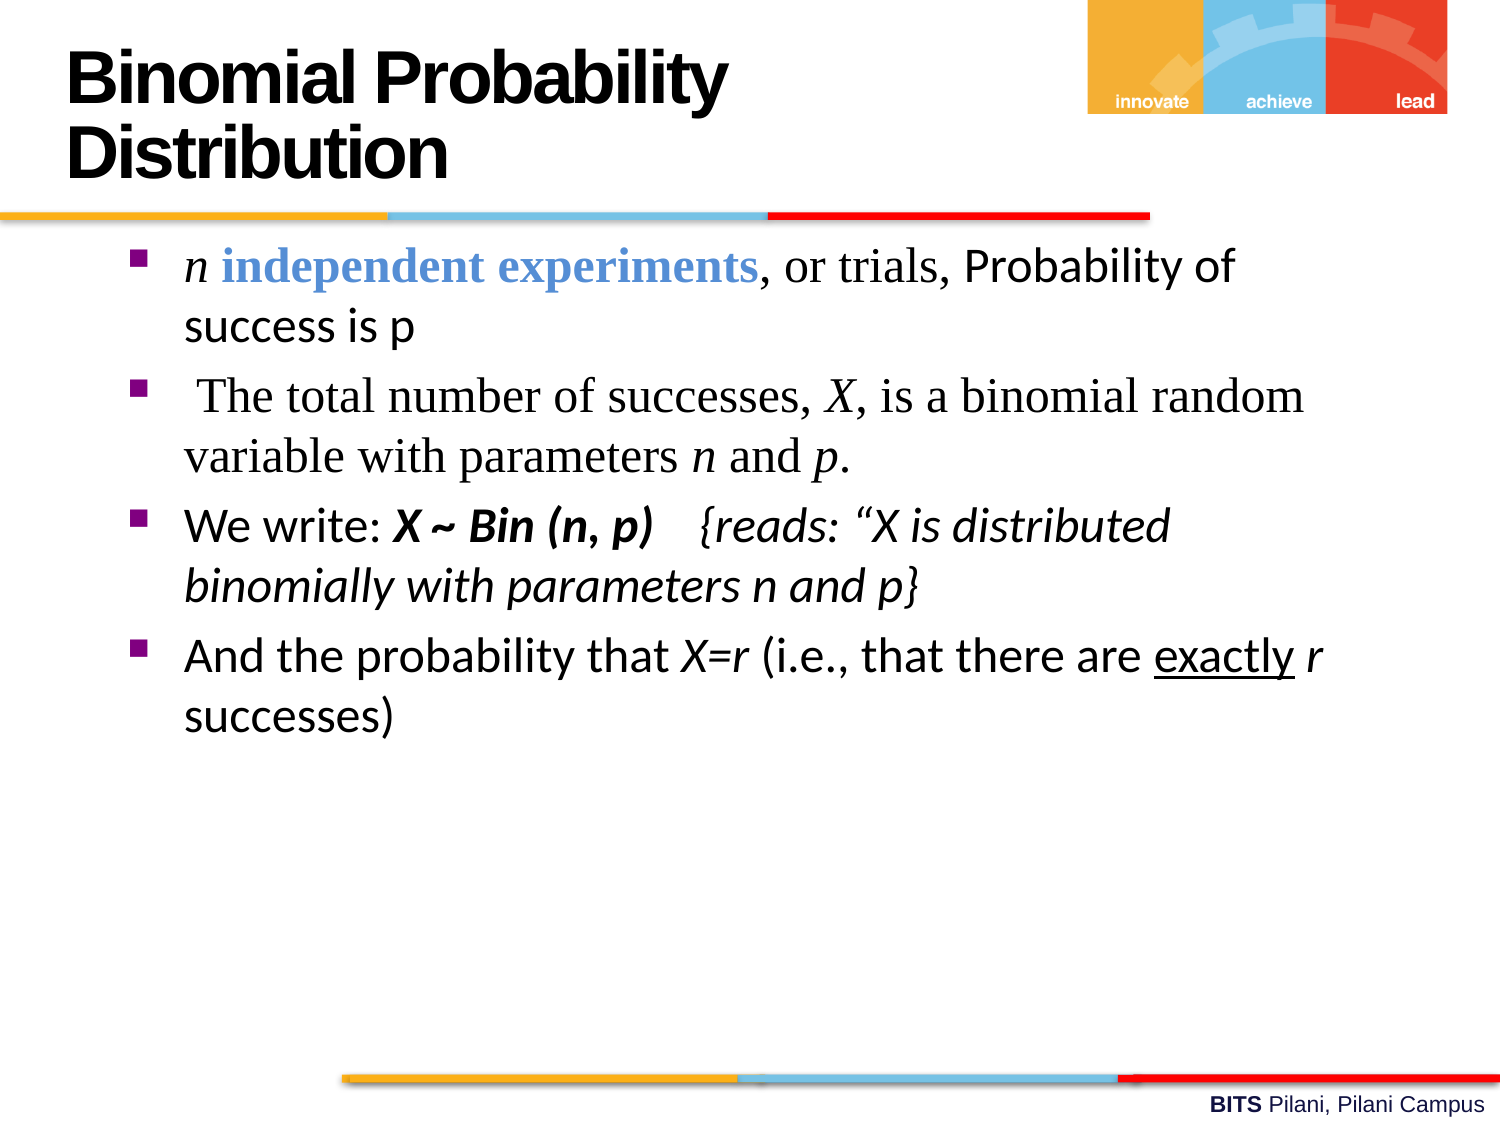

Binomial Probability Distribution
n independent experiments, or trials, Probability of success is p
 The total number of successes, X, is a binomial random variable with parameters n and p.
We write: X ~ Bin (n, p)    {reads: “X is distributed binomially with parameters n and p}
And the probability that X=r (i.e., that there are exactly r successes)